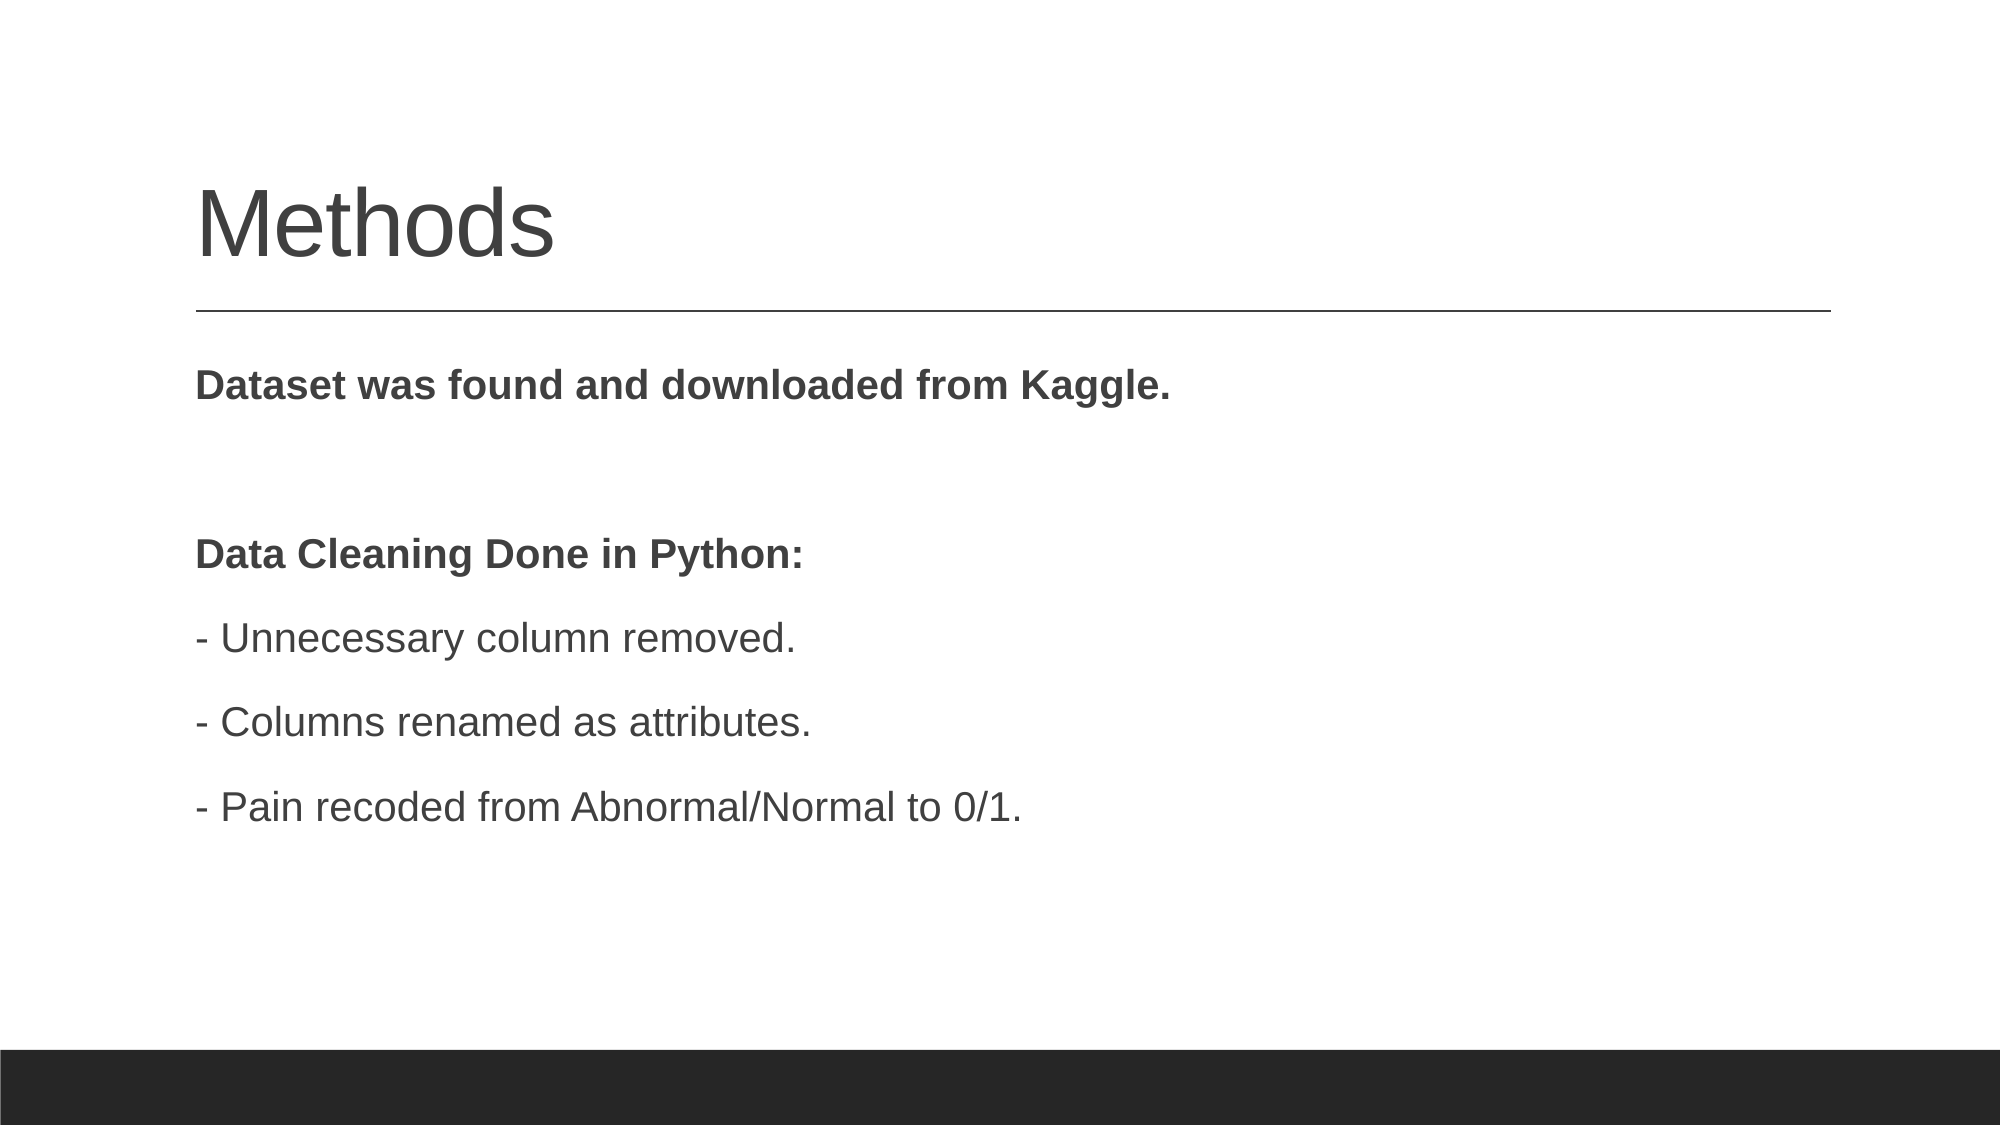

# Methods
Dataset was found and downloaded from Kaggle.

Data Cleaning Done in Python:
- Unnecessary column removed.
- Columns renamed as attributes.
- Pain recoded from Abnormal/Normal to 0/1.